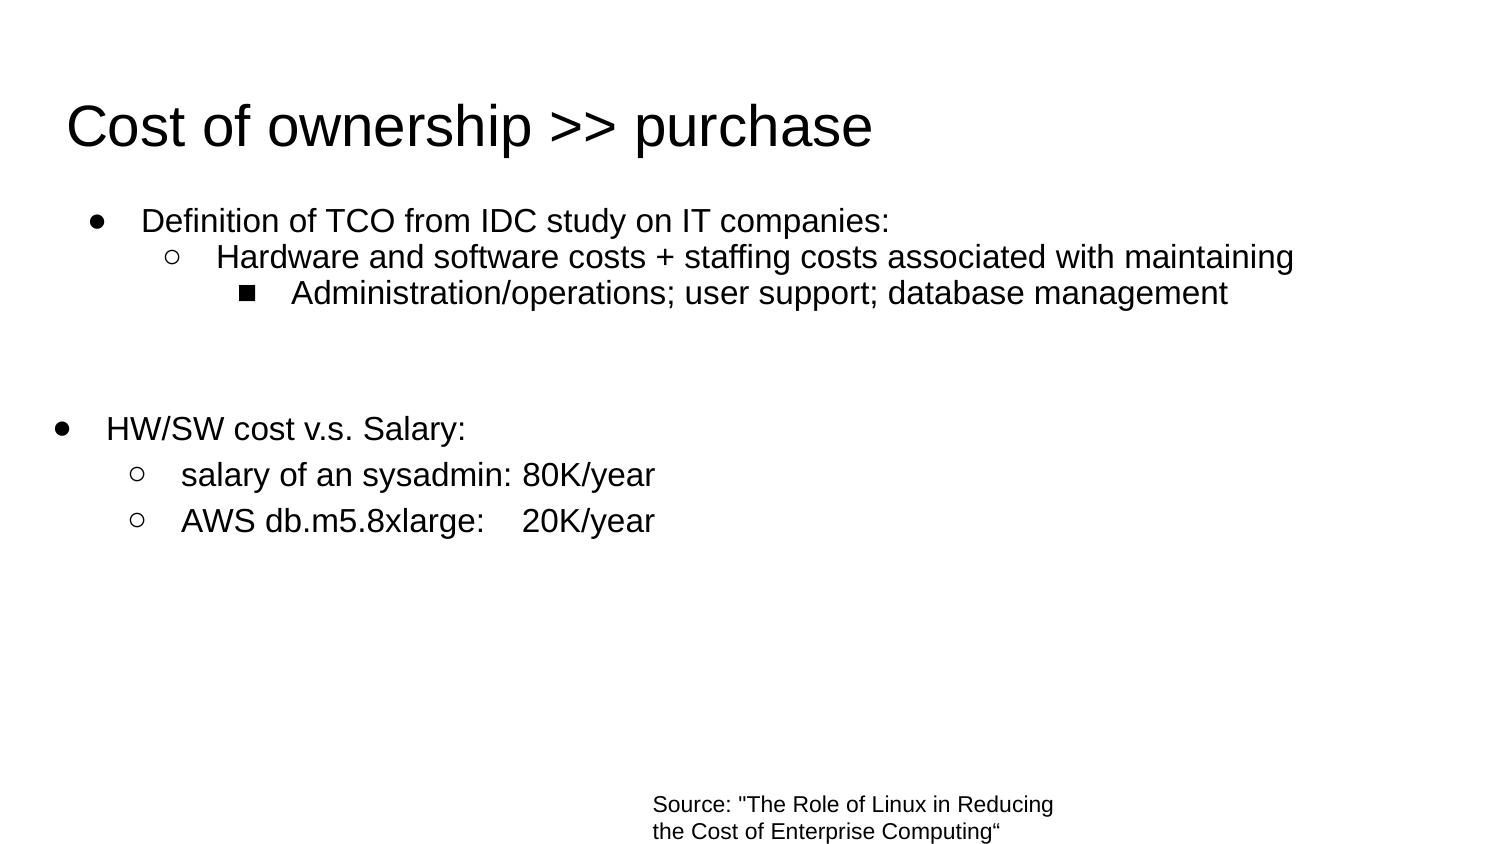

# Cost of ownership >> purchase
Definition of TCO from IDC study on IT companies:
Hardware and software costs + staffing costs associated with maintaining
Administration/operations; user support; database management

HW/SW cost v.s. Salary:
salary of an sysadmin: 80K/year
AWS db.m5.8xlarge:    20K/year

Source: "The Role of Linux in Reducing the Cost of Enterprise Computing“